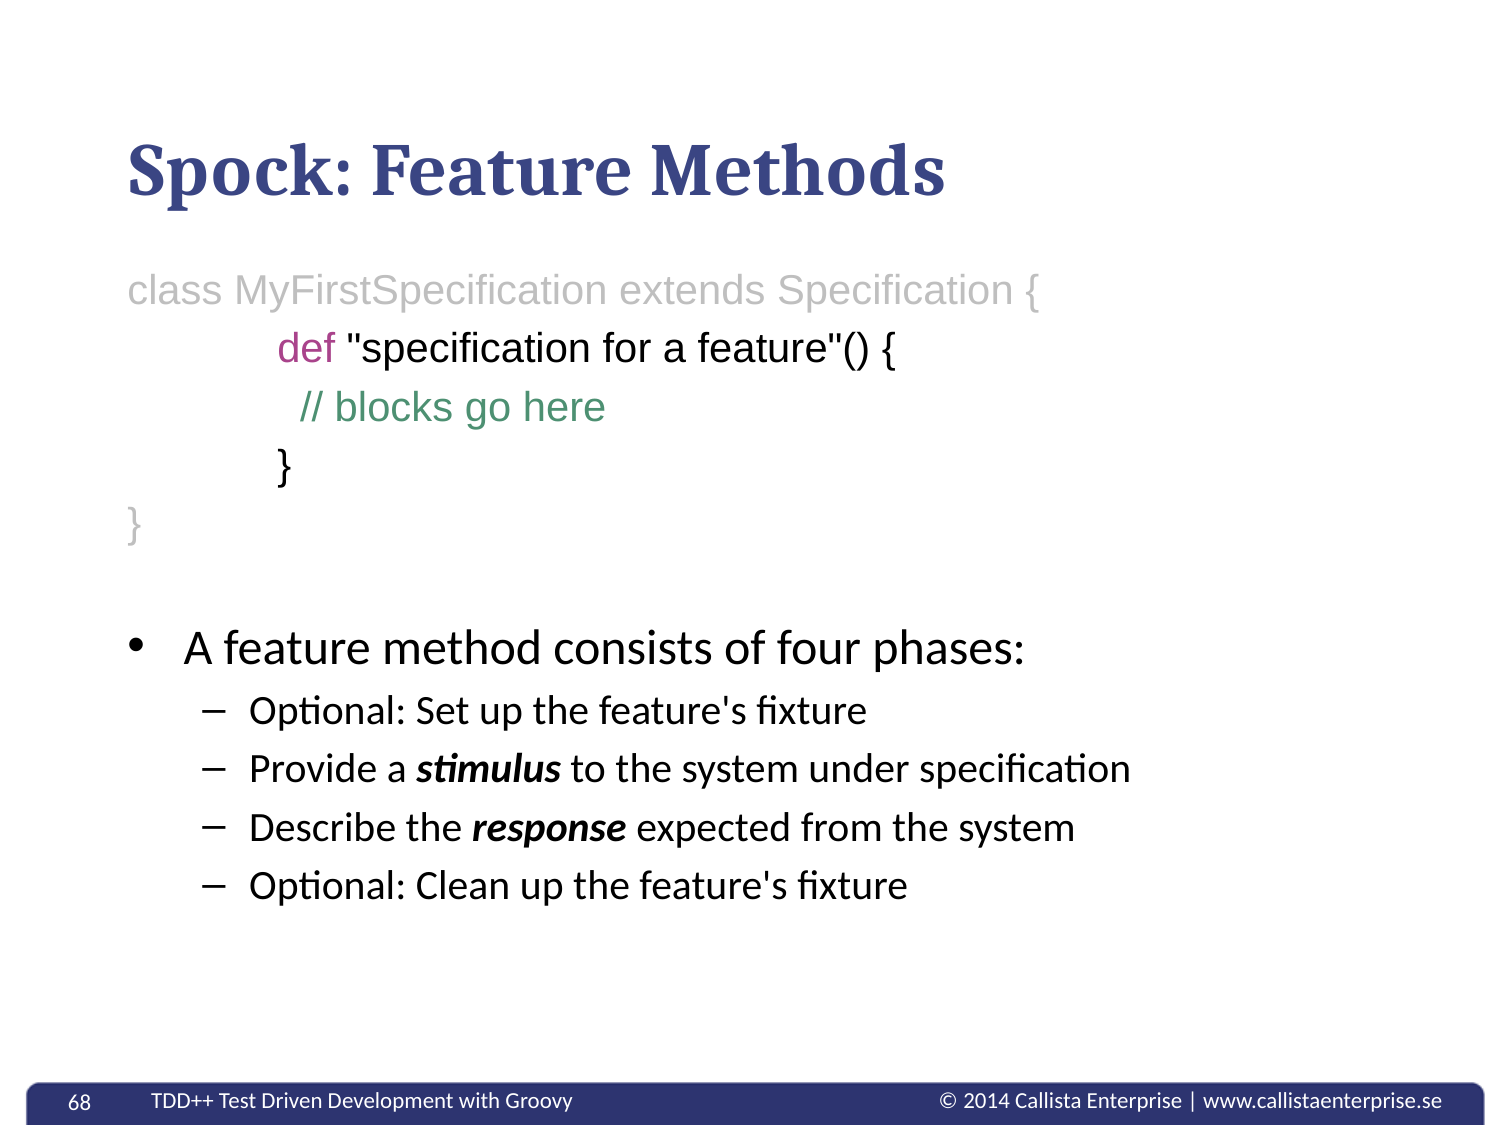

# Spock: Feature Methods
class MyFirstSpecification extends Specification {
	def "specification for a feature"() {
	  // blocks go here
	}
}

A feature method consists of four phases:
Optional: Set up the feature's fixture
Provide a stimulus to the system under specification
Describe the response expected from the system
Optional: Clean up the feature's fixture